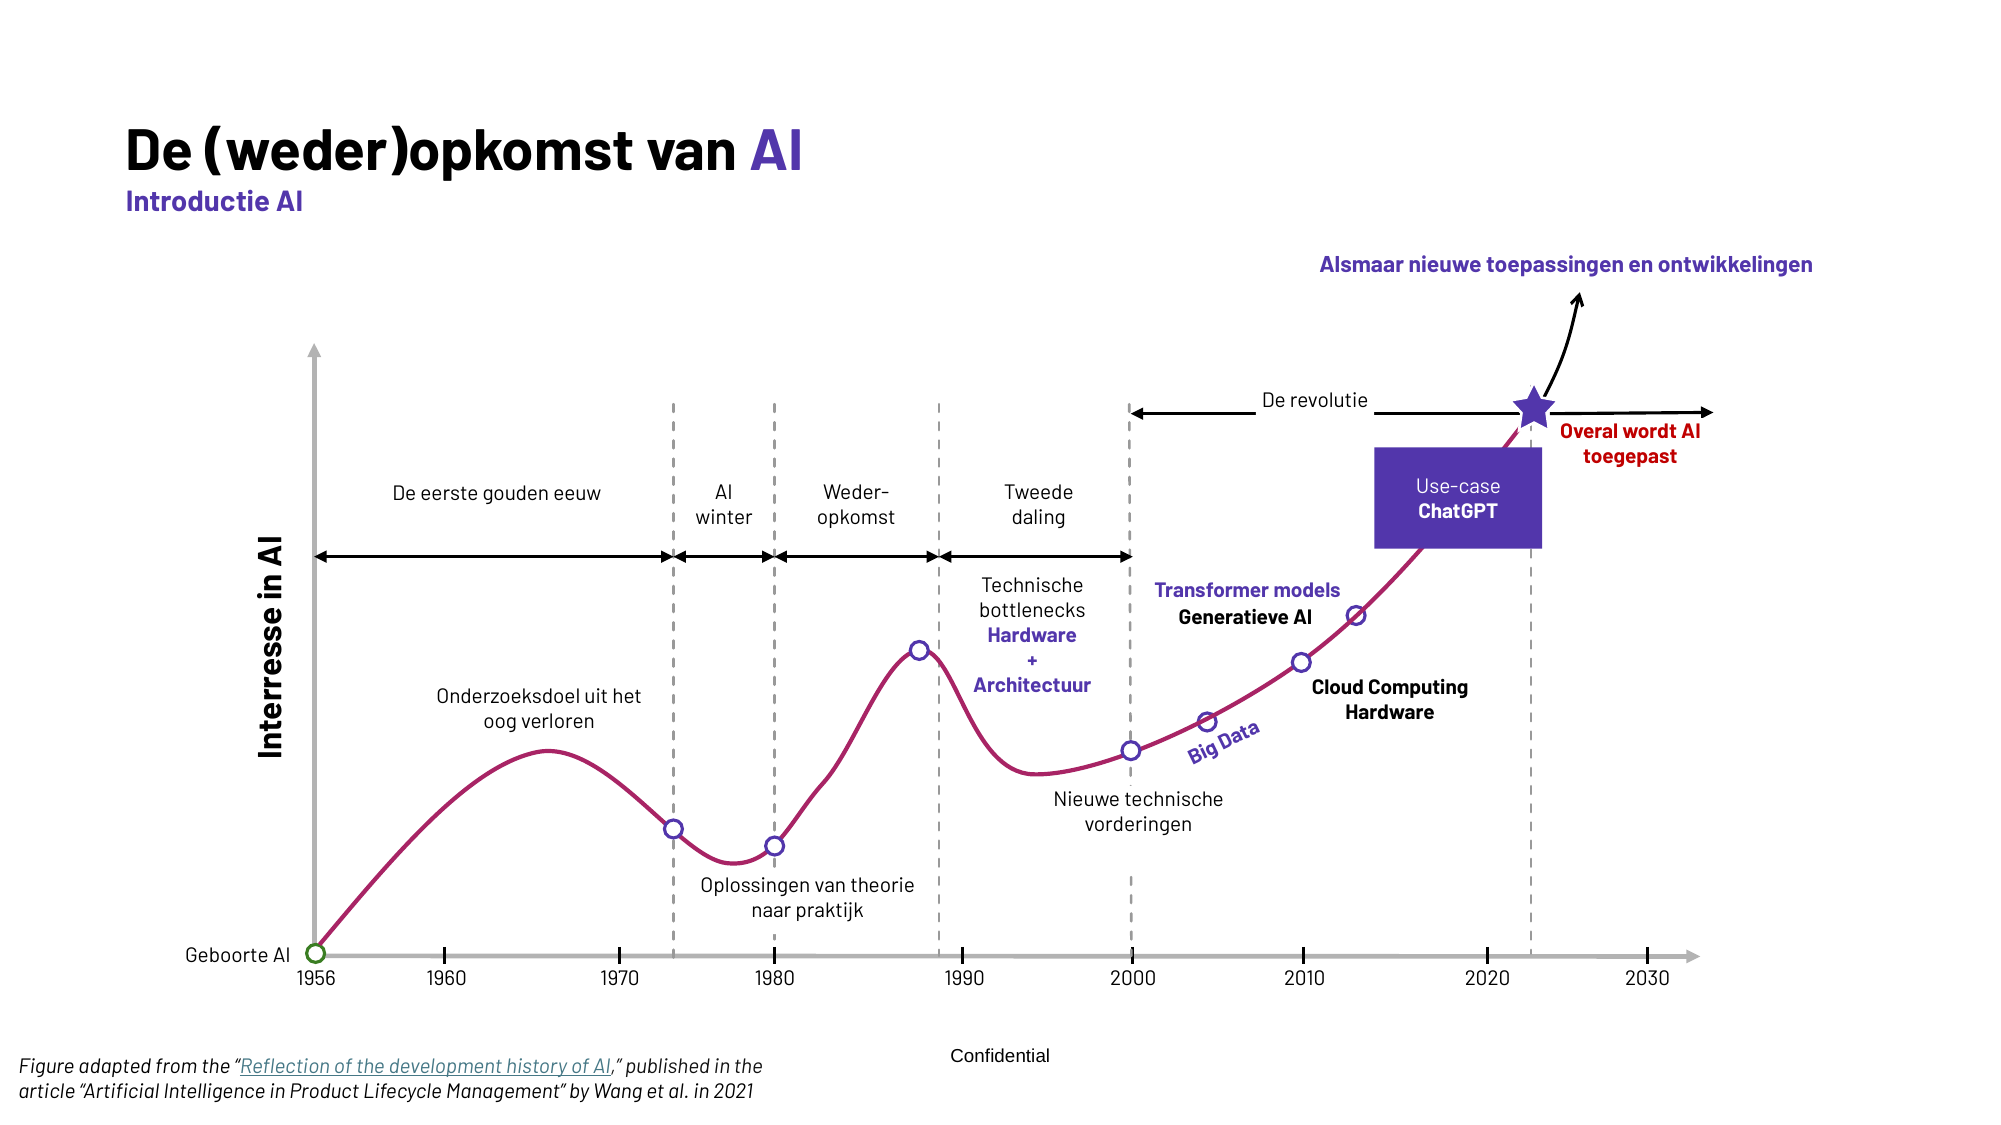

De (weder)opkomst van AI
Introductie AI
Alsmaar nieuwe toepassingen en ontwikkelingen

De revolutie

Overal wordt AI toegepast
Use-case
ChatGPT
AI
winter
Weder-opkomst
Tweede daling
De eerste gouden eeuw
Technische bottlenecks
Hardware
+
Architectuur
Generatieve AI

Cloud Computing
Hardware
Onderzoeksdoel uit het oog verloren

Nieuwe technische vorderingen

Oplossingen van theorie naar praktijk
Geboorte AI

1956
1960
1970
1980
1990
2000
2010
2020
2030
Transformer models

Interresse in AI

Big Data
Figure adapted from the “Reflection of the development history of AI,” published in the article “Artificial Intelligence in Product Lifecycle Management” by Wang et al. in 2021